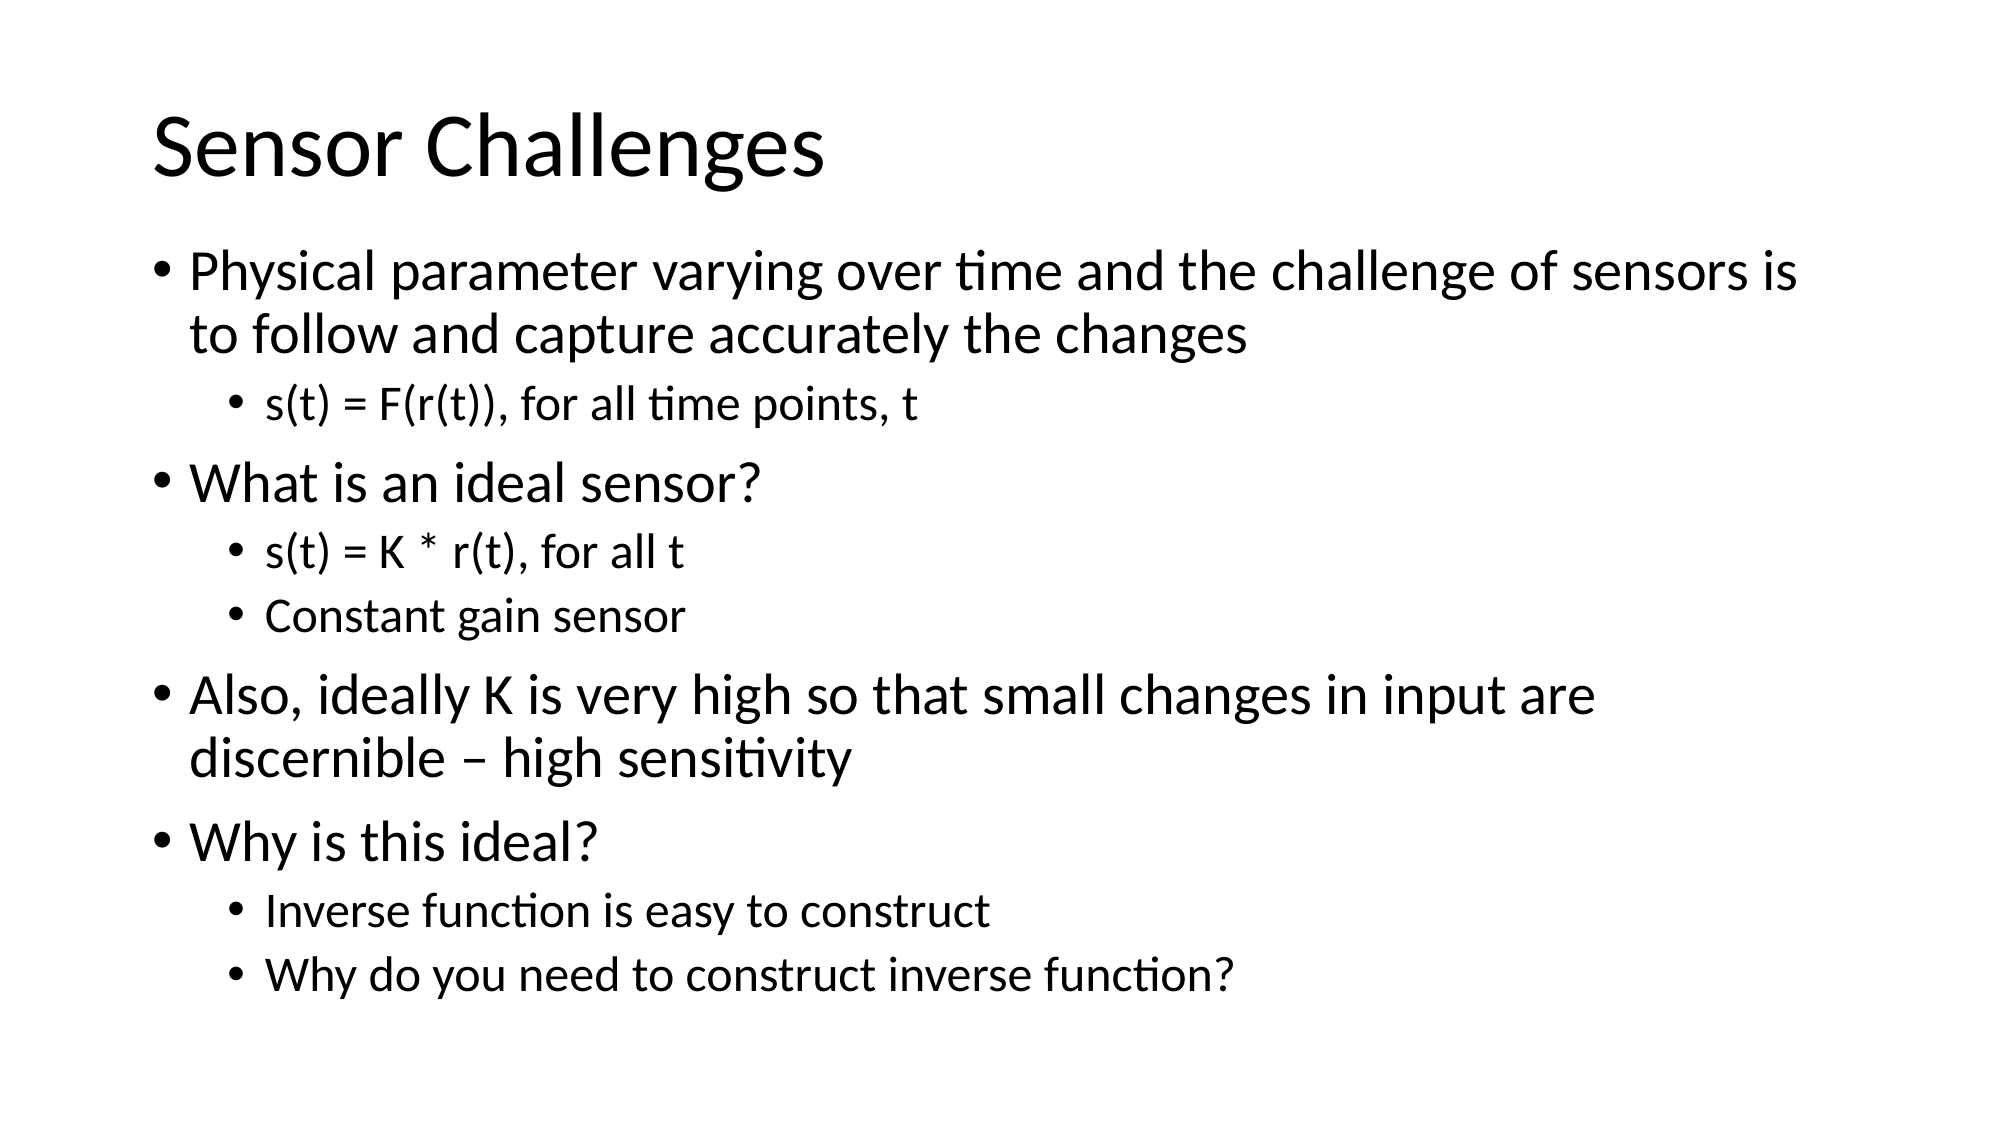

# Sensor Challenges
Physical parameter varying over time and the challenge of sensors is to follow and capture accurately the changes
s(t) = F(r(t)), for all time points, t
What is an ideal sensor?
s(t) = K * r(t), for all t
Constant gain sensor
Also, ideally K is very high so that small changes in input are discernible – high sensitivity
Why is this ideal?
Inverse function is easy to construct
Why do you need to construct inverse function?